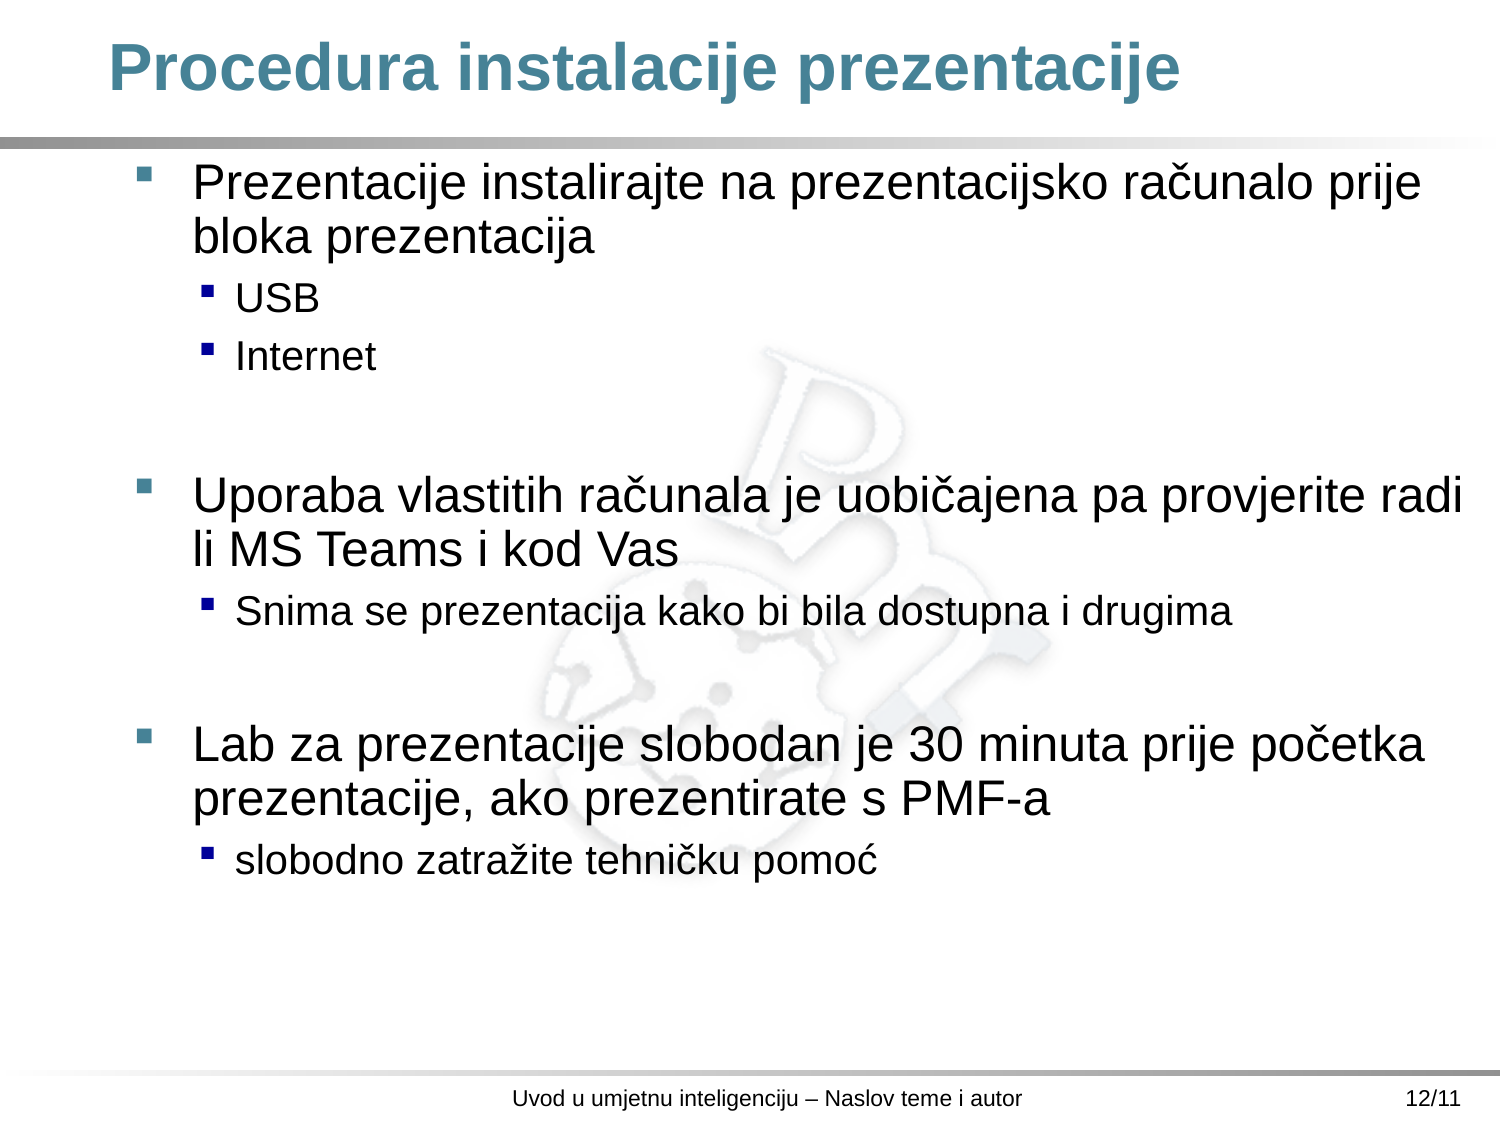

# Procedura instalacije prezentacije
Prezentacije instalirajte na prezentacijsko računalo prije bloka prezentacija
USB
Internet

Uporaba vlastitih računala je uobičajena pa provjerite radi li MS Teams i kod Vas
Snima se prezentacija kako bi bila dostupna i drugima

Lab za prezentacije slobodan je 30 minuta prije početka prezentacije, ako prezentirate s PMF-a
slobodno zatražite tehničku pomoć

Uvod u umjetnu inteligenciju – Naslov teme i autor
12/11